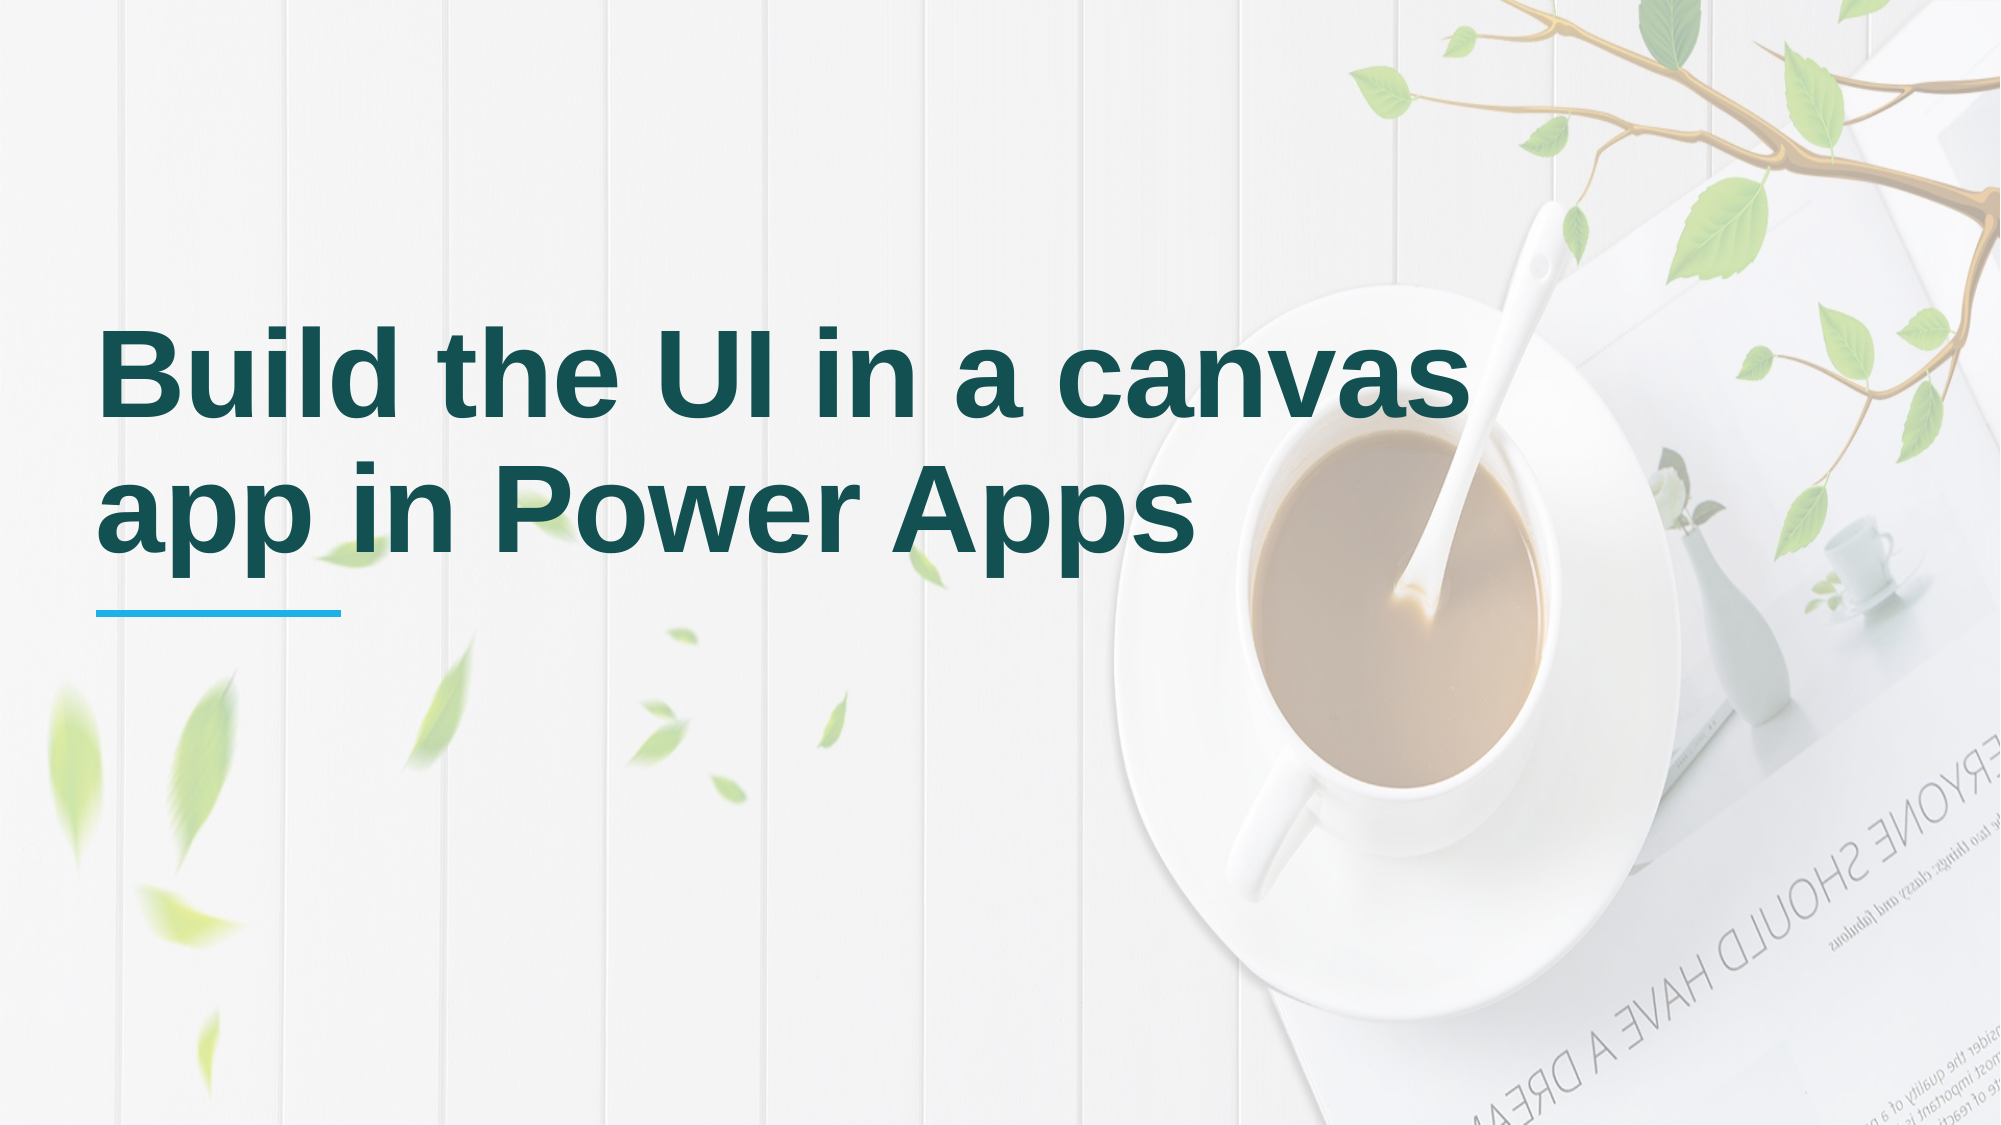

# Build the UI in a canvas app in Power Apps